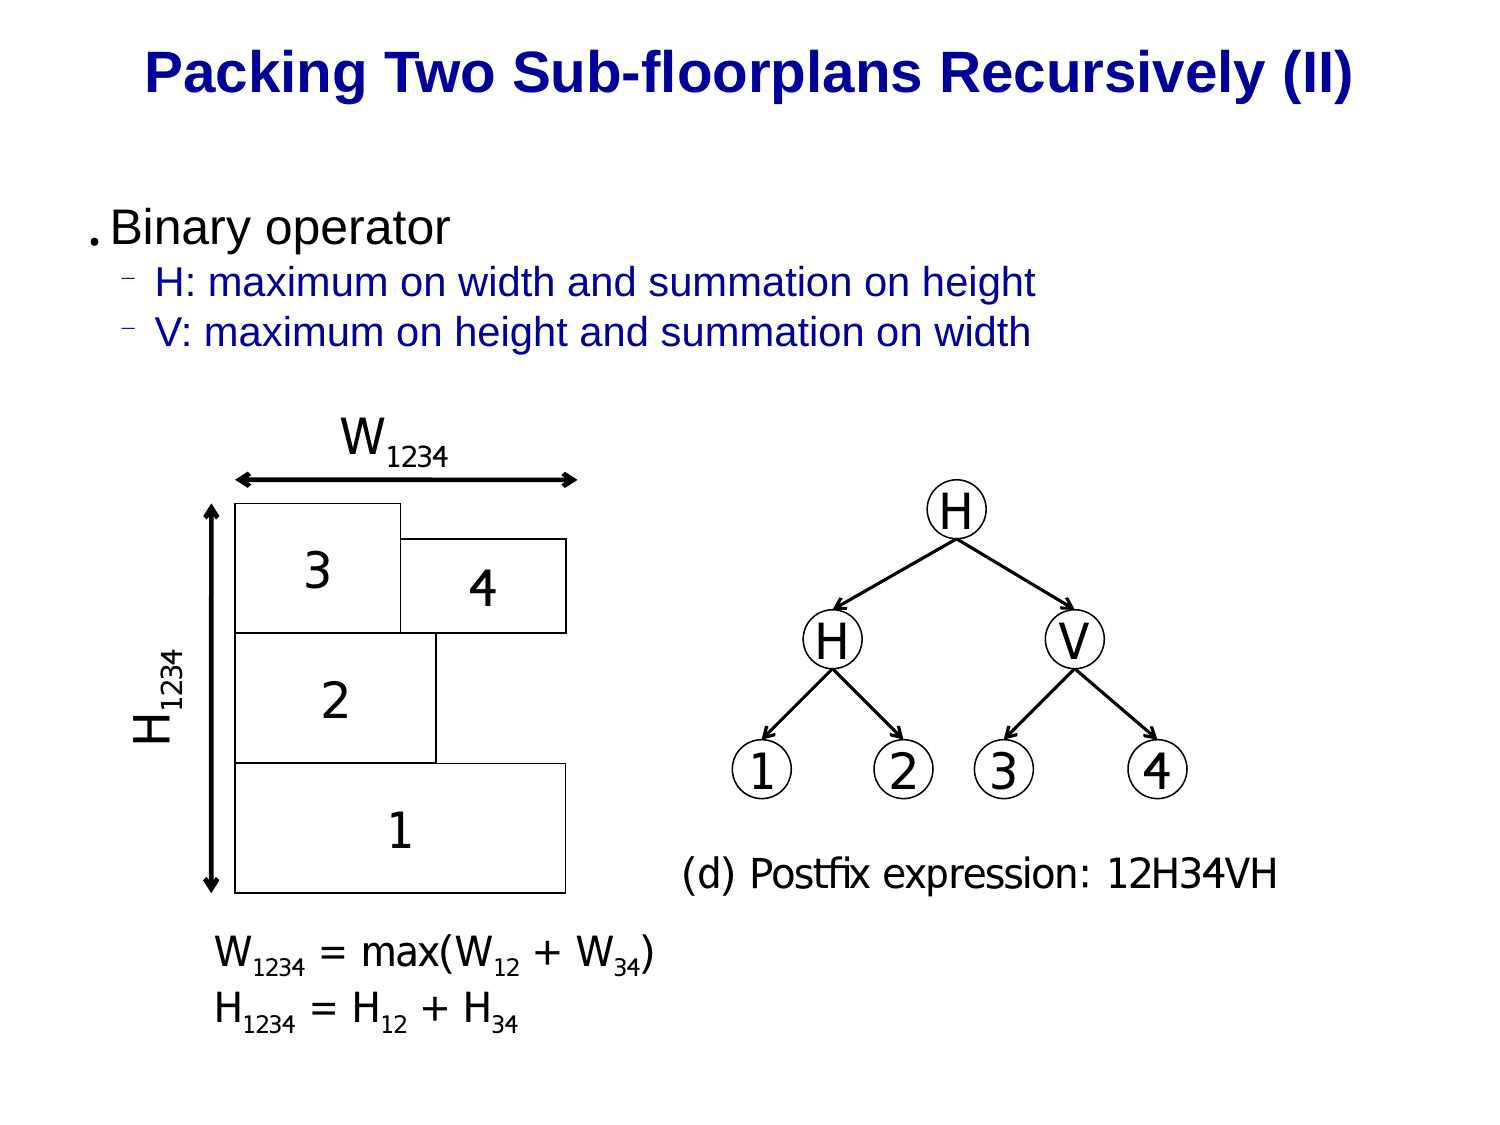

Packing Two Sub-floorplans Recursively (II)
Binary operator
H: maximum on width and summation on height
V: maximum on height and summation on width
W1234

H

3
4

H
V
2
H1234

1
2
3
4
1
(d) Postfix expression: 12H34VH
W1234 = max(W12 + W34)
H1234 = H12 + H34